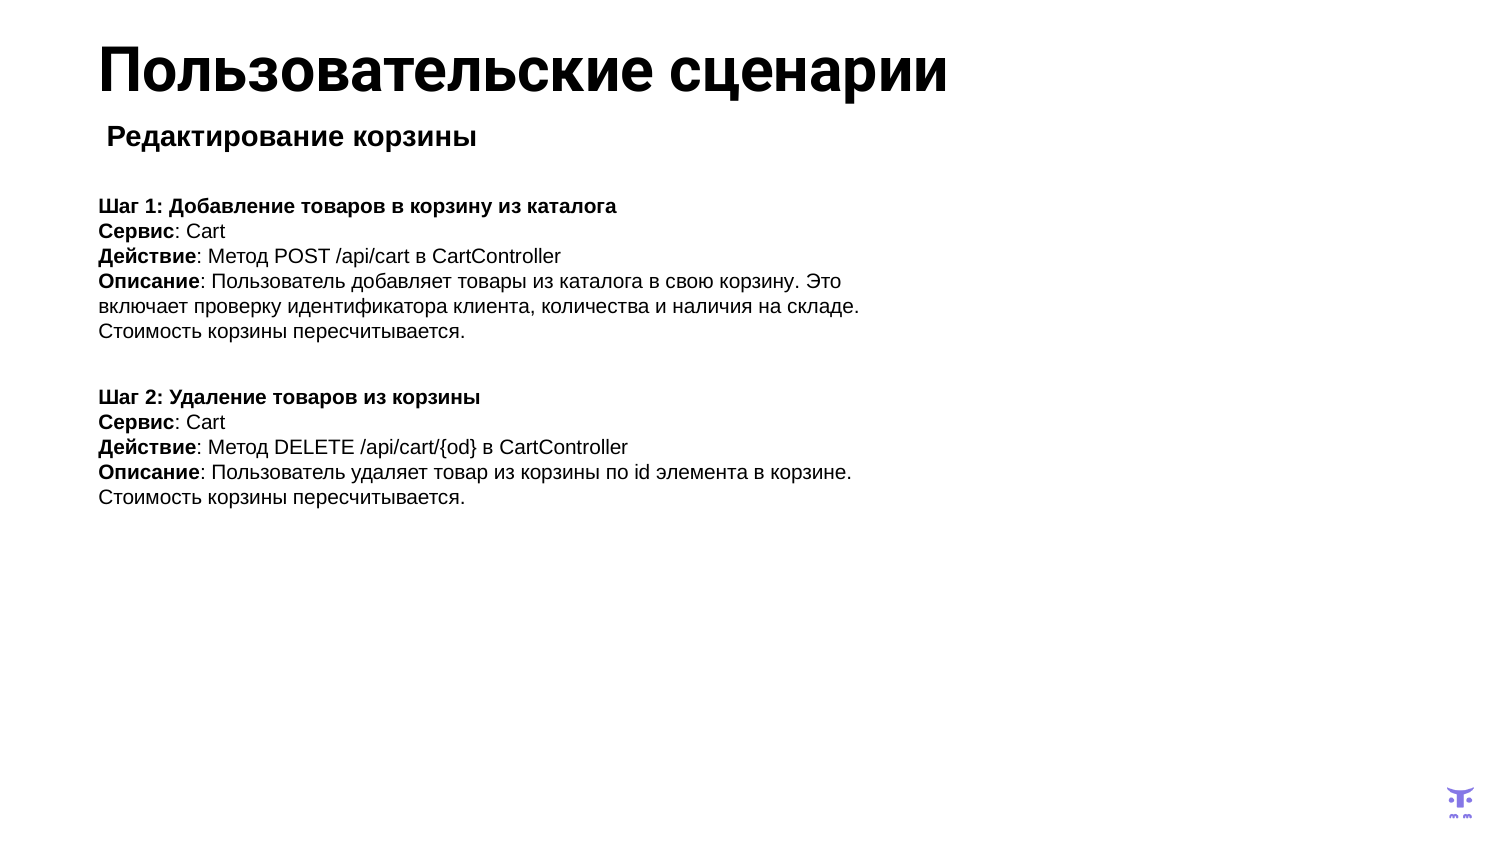

# Пользовательские сценарии
 Редактирование корзины
Шаг 1: Добавление товаров в корзину из каталога
Сервис: Cart
Действие: Метод POST /api/cart в CartController
Описание: Пользователь добавляет товары из каталога в свою корзину. Это включает проверку идентификатора клиента, количества и наличия на складе.
Стоимость корзины пересчитывается.
Шаг 2: Удаление товаров из корзины
Сервис: Cart
Действие: Метод DELETE /api/cart/{od} в CartController
Описание: Пользователь удаляет товар из корзины по id элемента в корзине. Стоимость корзины пересчитывается.